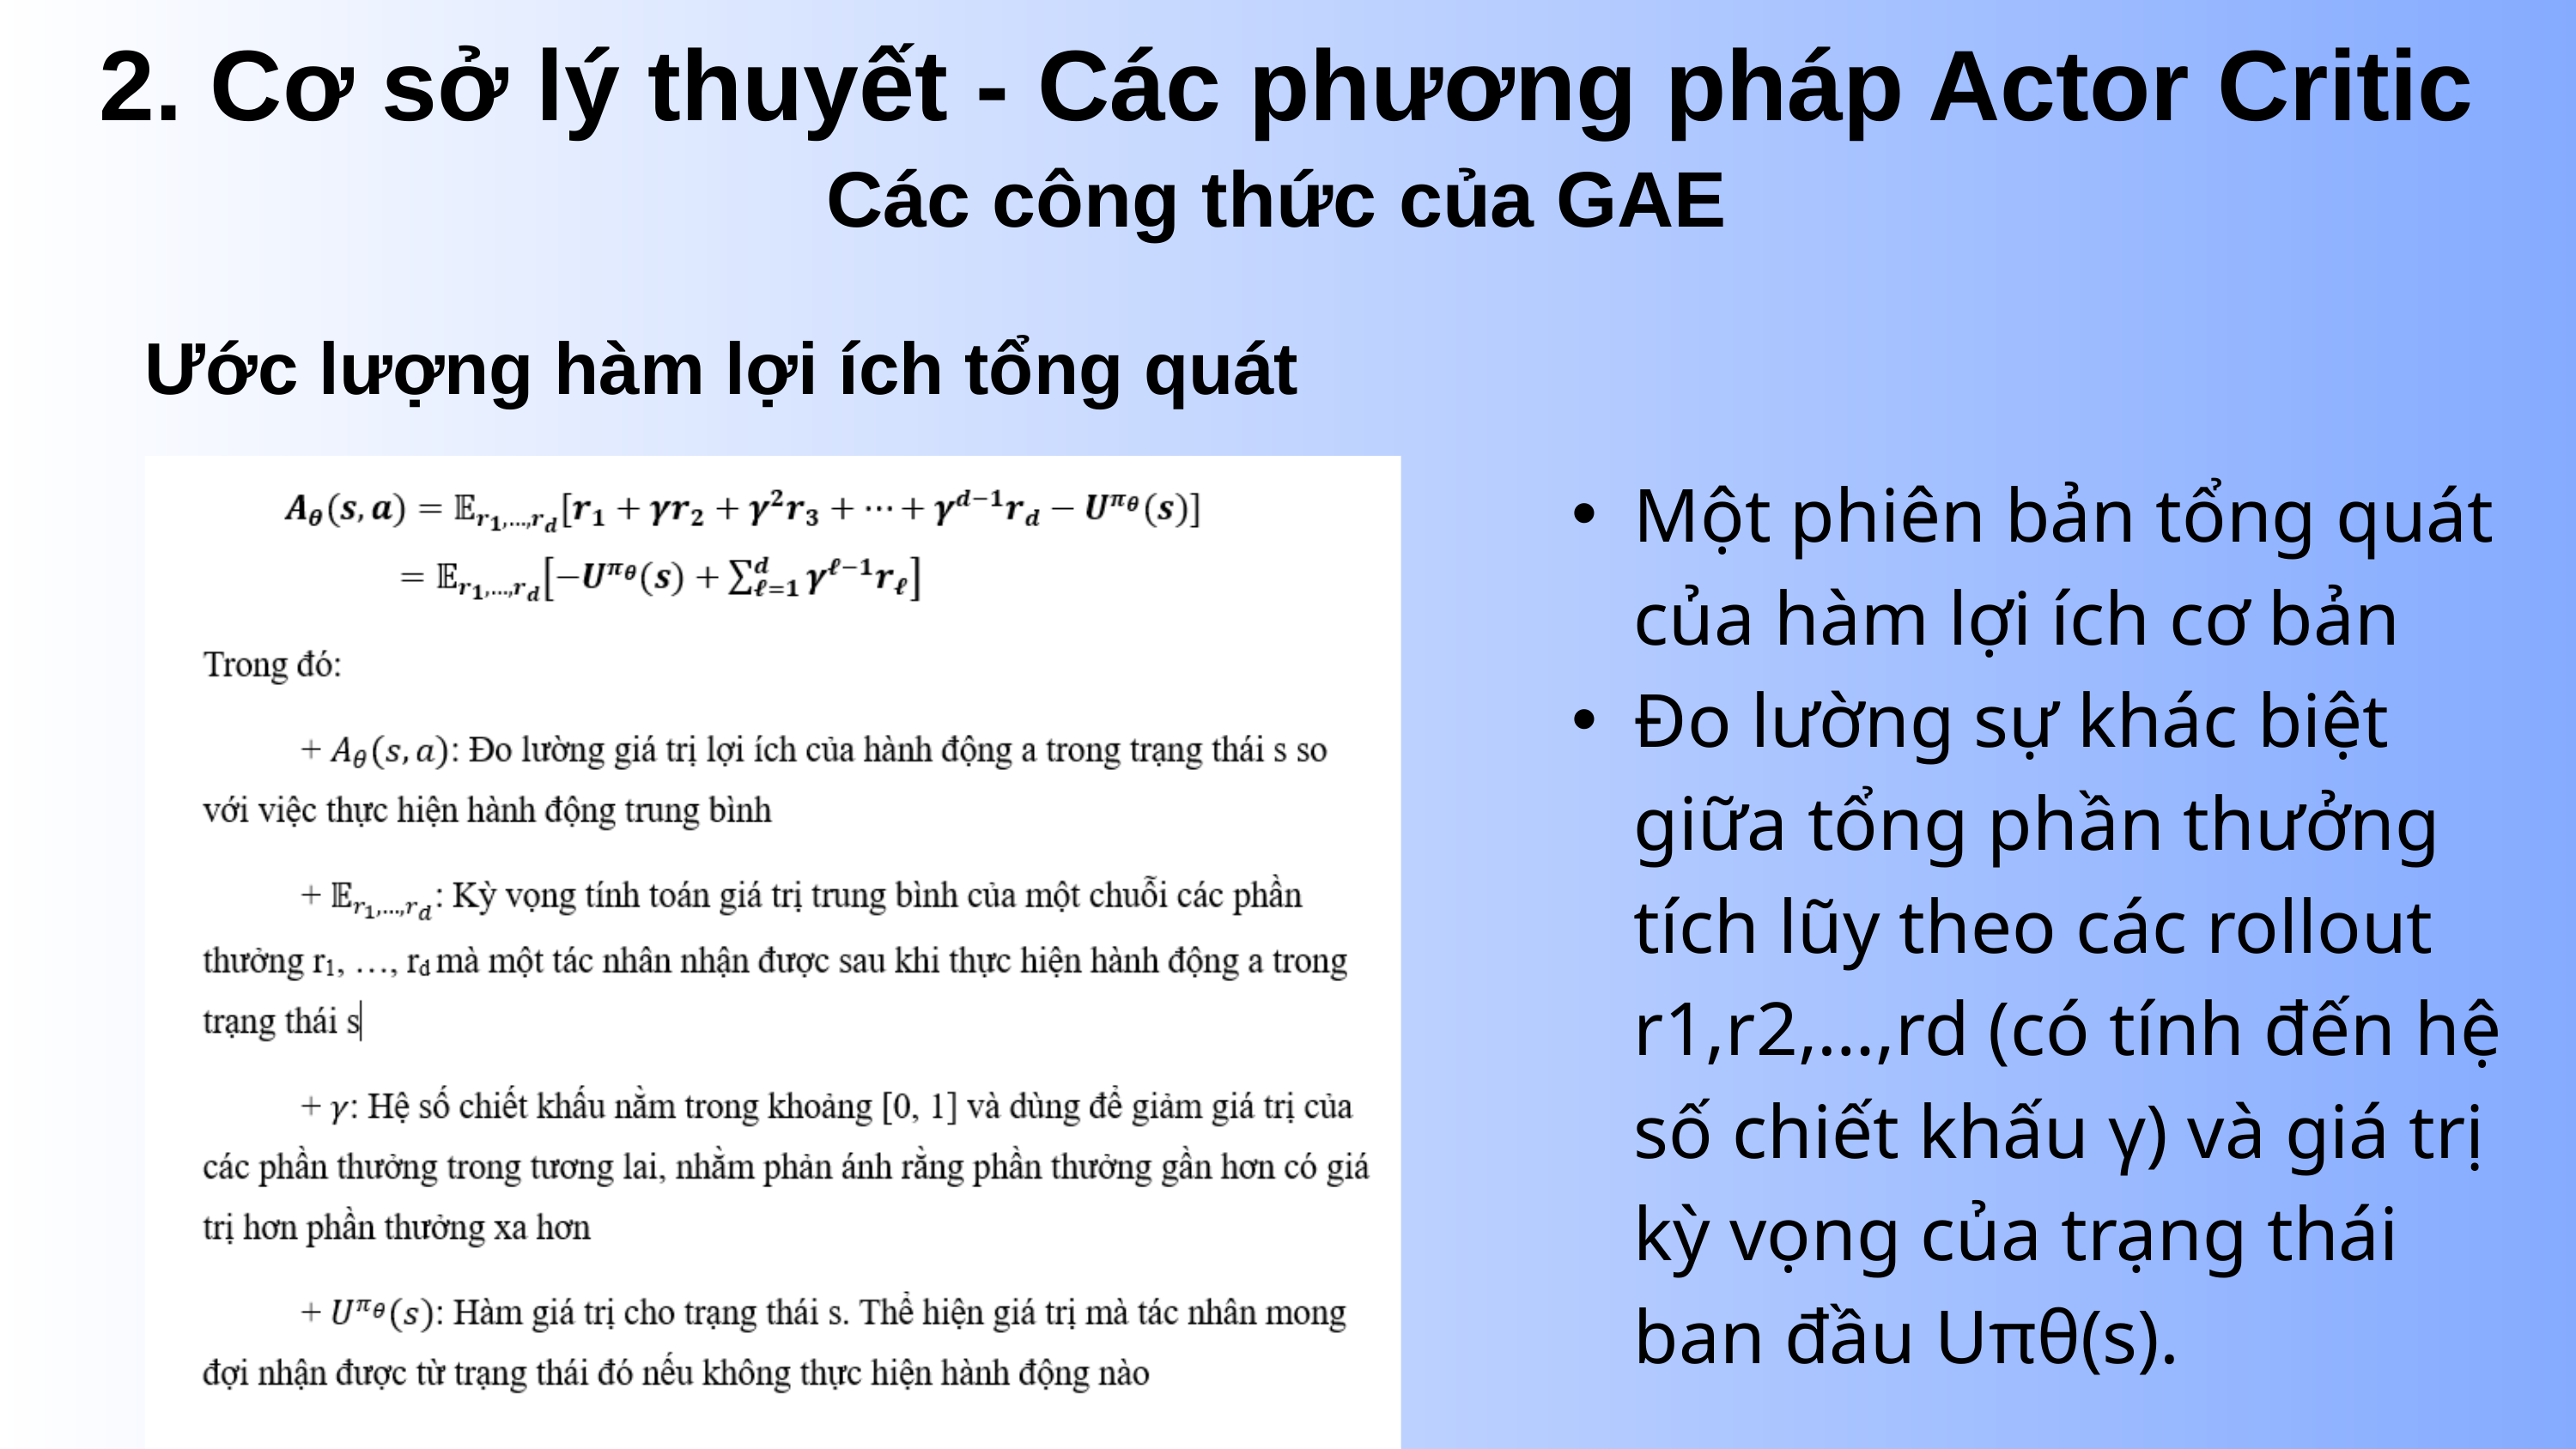

2. Cơ sở lý thuyết - Các phương pháp Actor Critic
Các công thức của GAE
Ước lượng hàm lợi ích tổng quát
Một phiên bản tổng quát của hàm lợi ích cơ bản
Đo lường sự khác biệt giữa tổng phần thưởng tích lũy theo các rollout r1,r2,…,rd (có tính đến hệ số chiết khấu γ) và giá trị kỳ vọng của trạng thái ban đầu Uπθ(s).